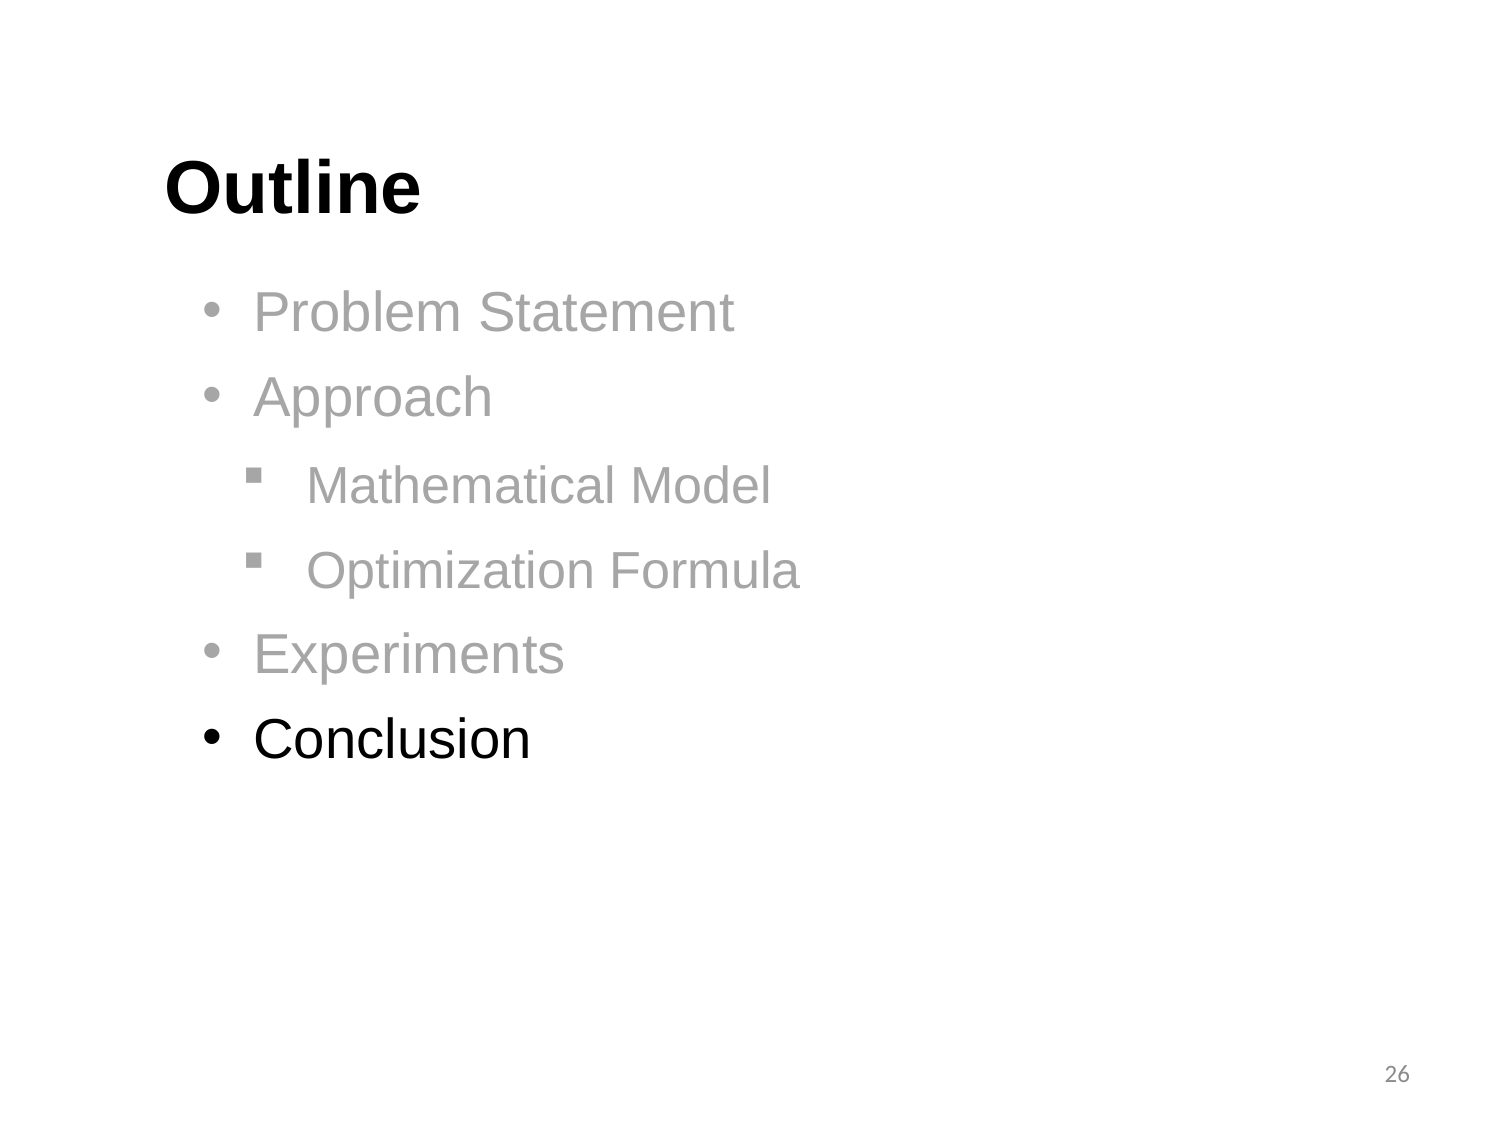

Outline
  Problem Statement
  Approach
  Mathematical Model
  Optimization Formula
  Experiments
  Conclusion
26